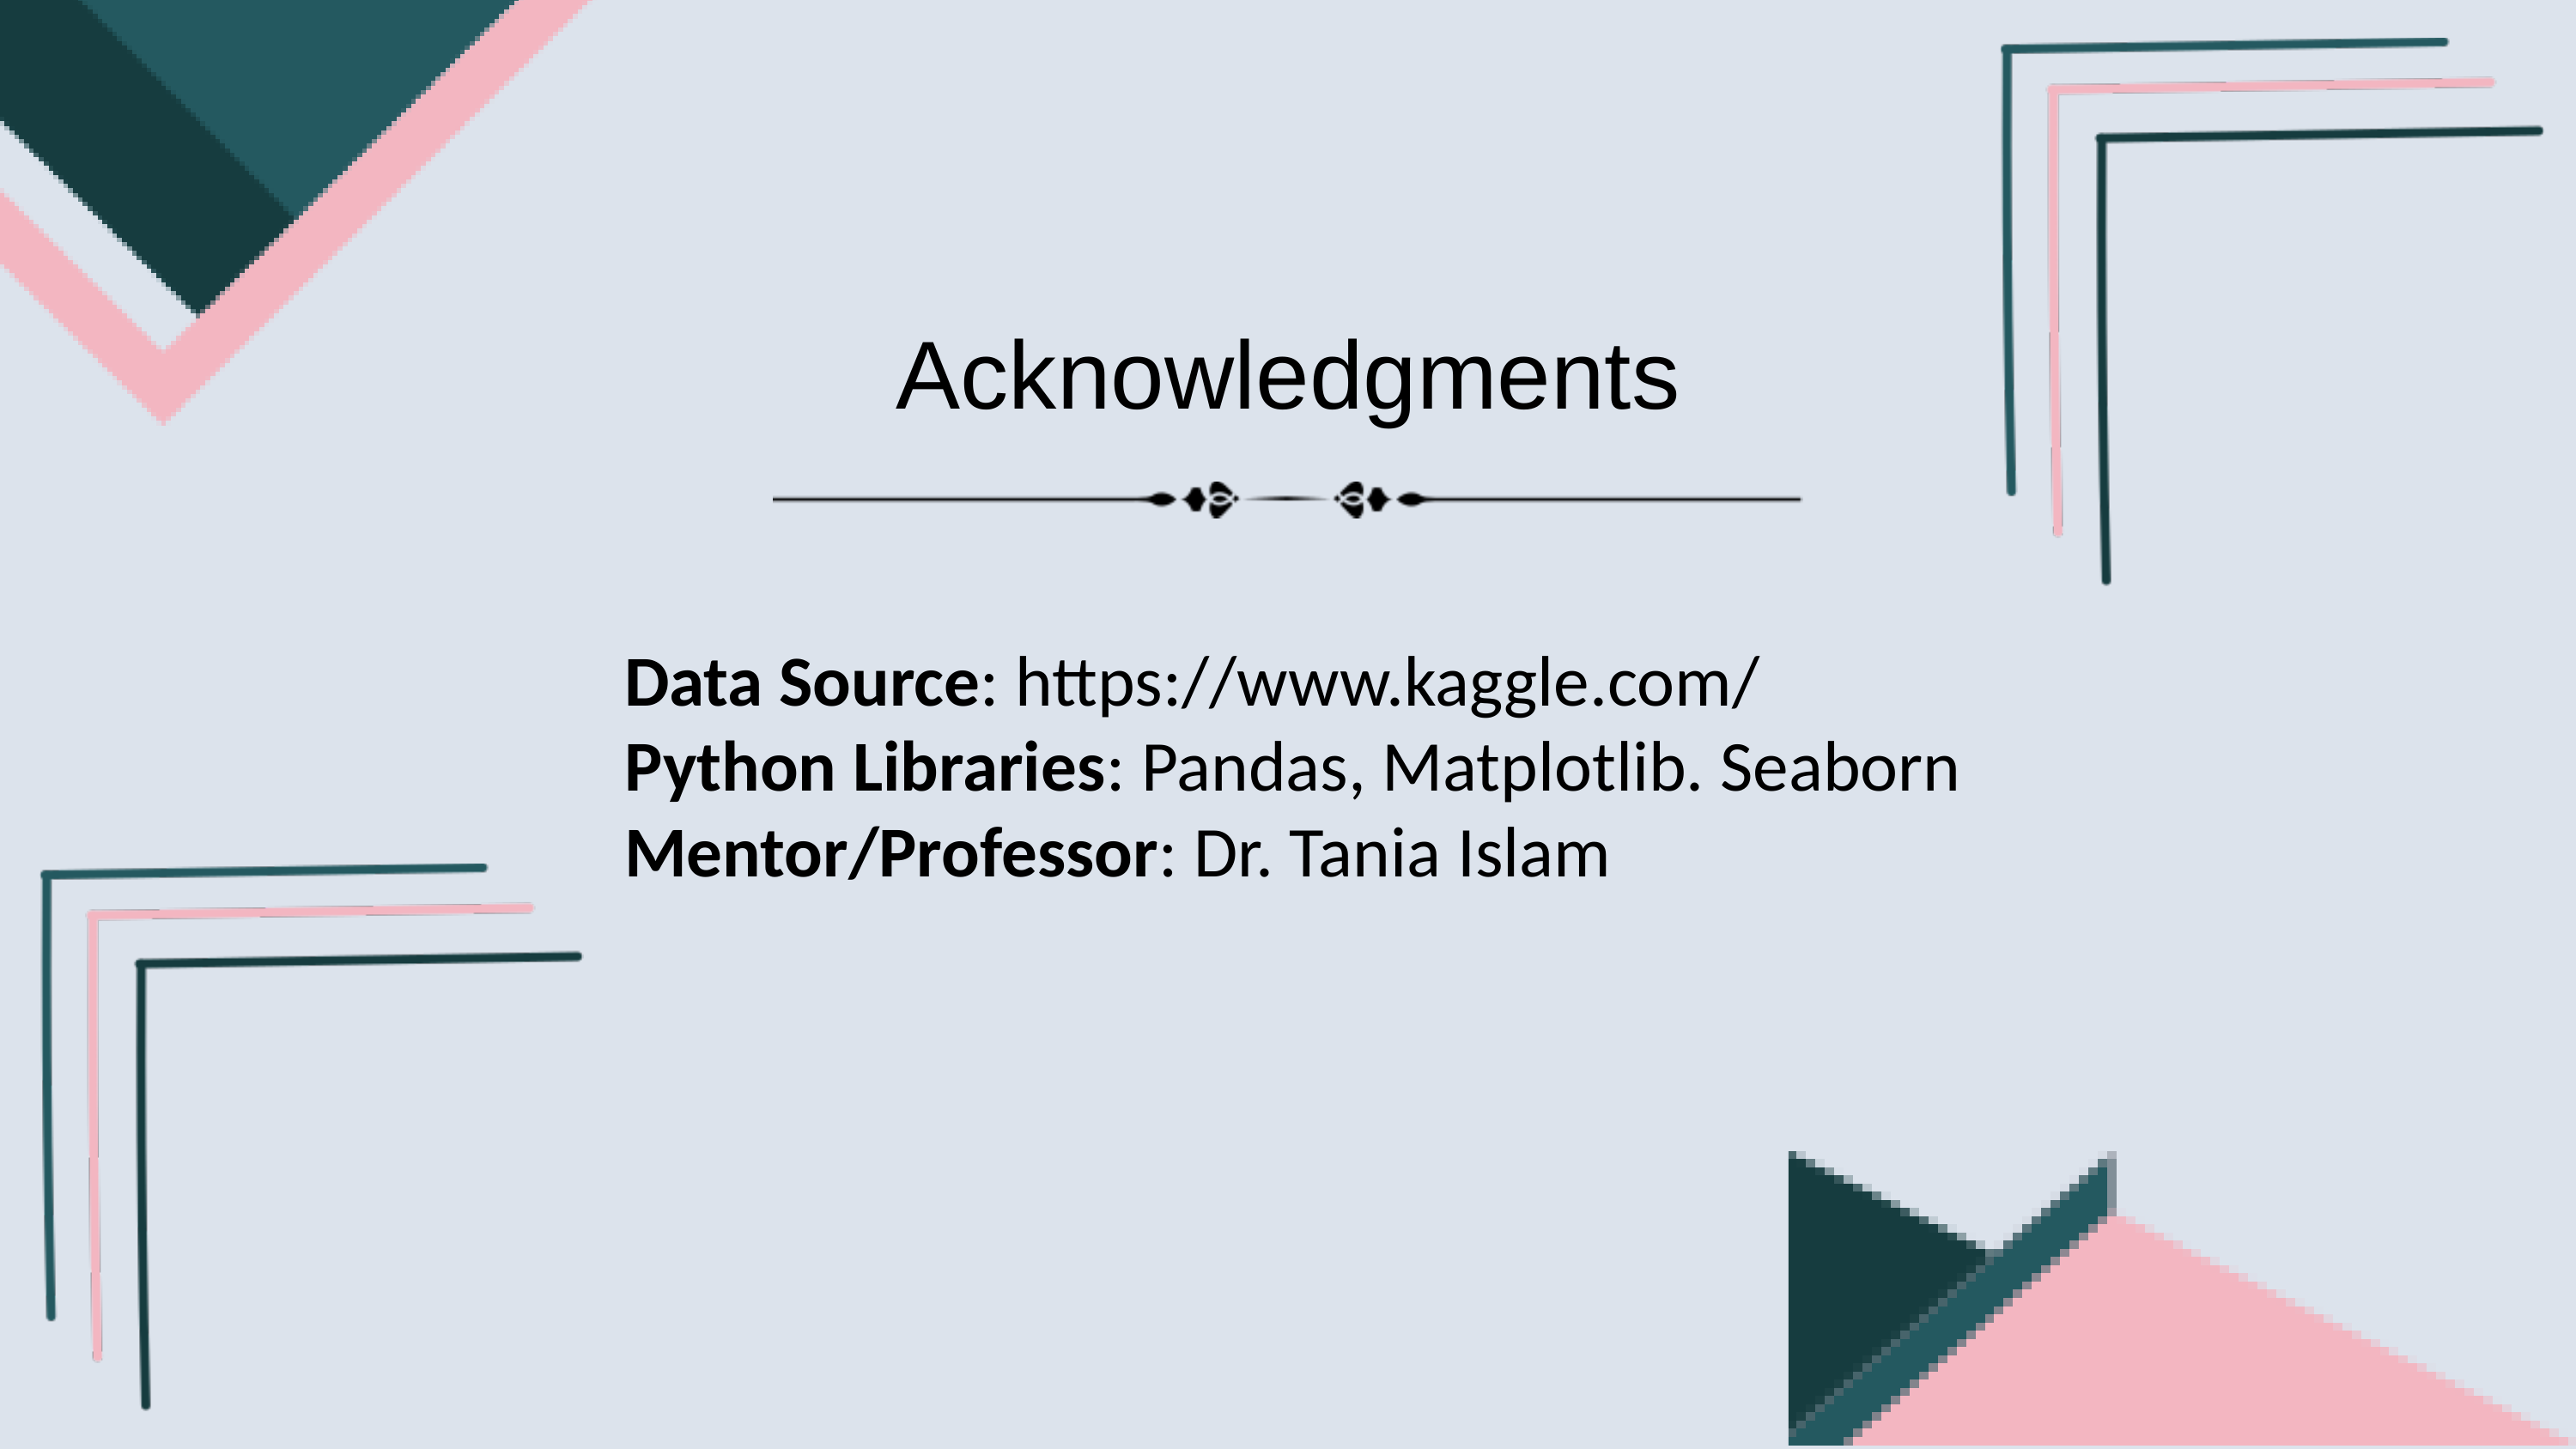

Acknowledgments

Data Source: https://www.kaggle.com/
Python Libraries: Pandas, Matplotlib. Seaborn
Mentor/Professor: Dr. Tania Islam